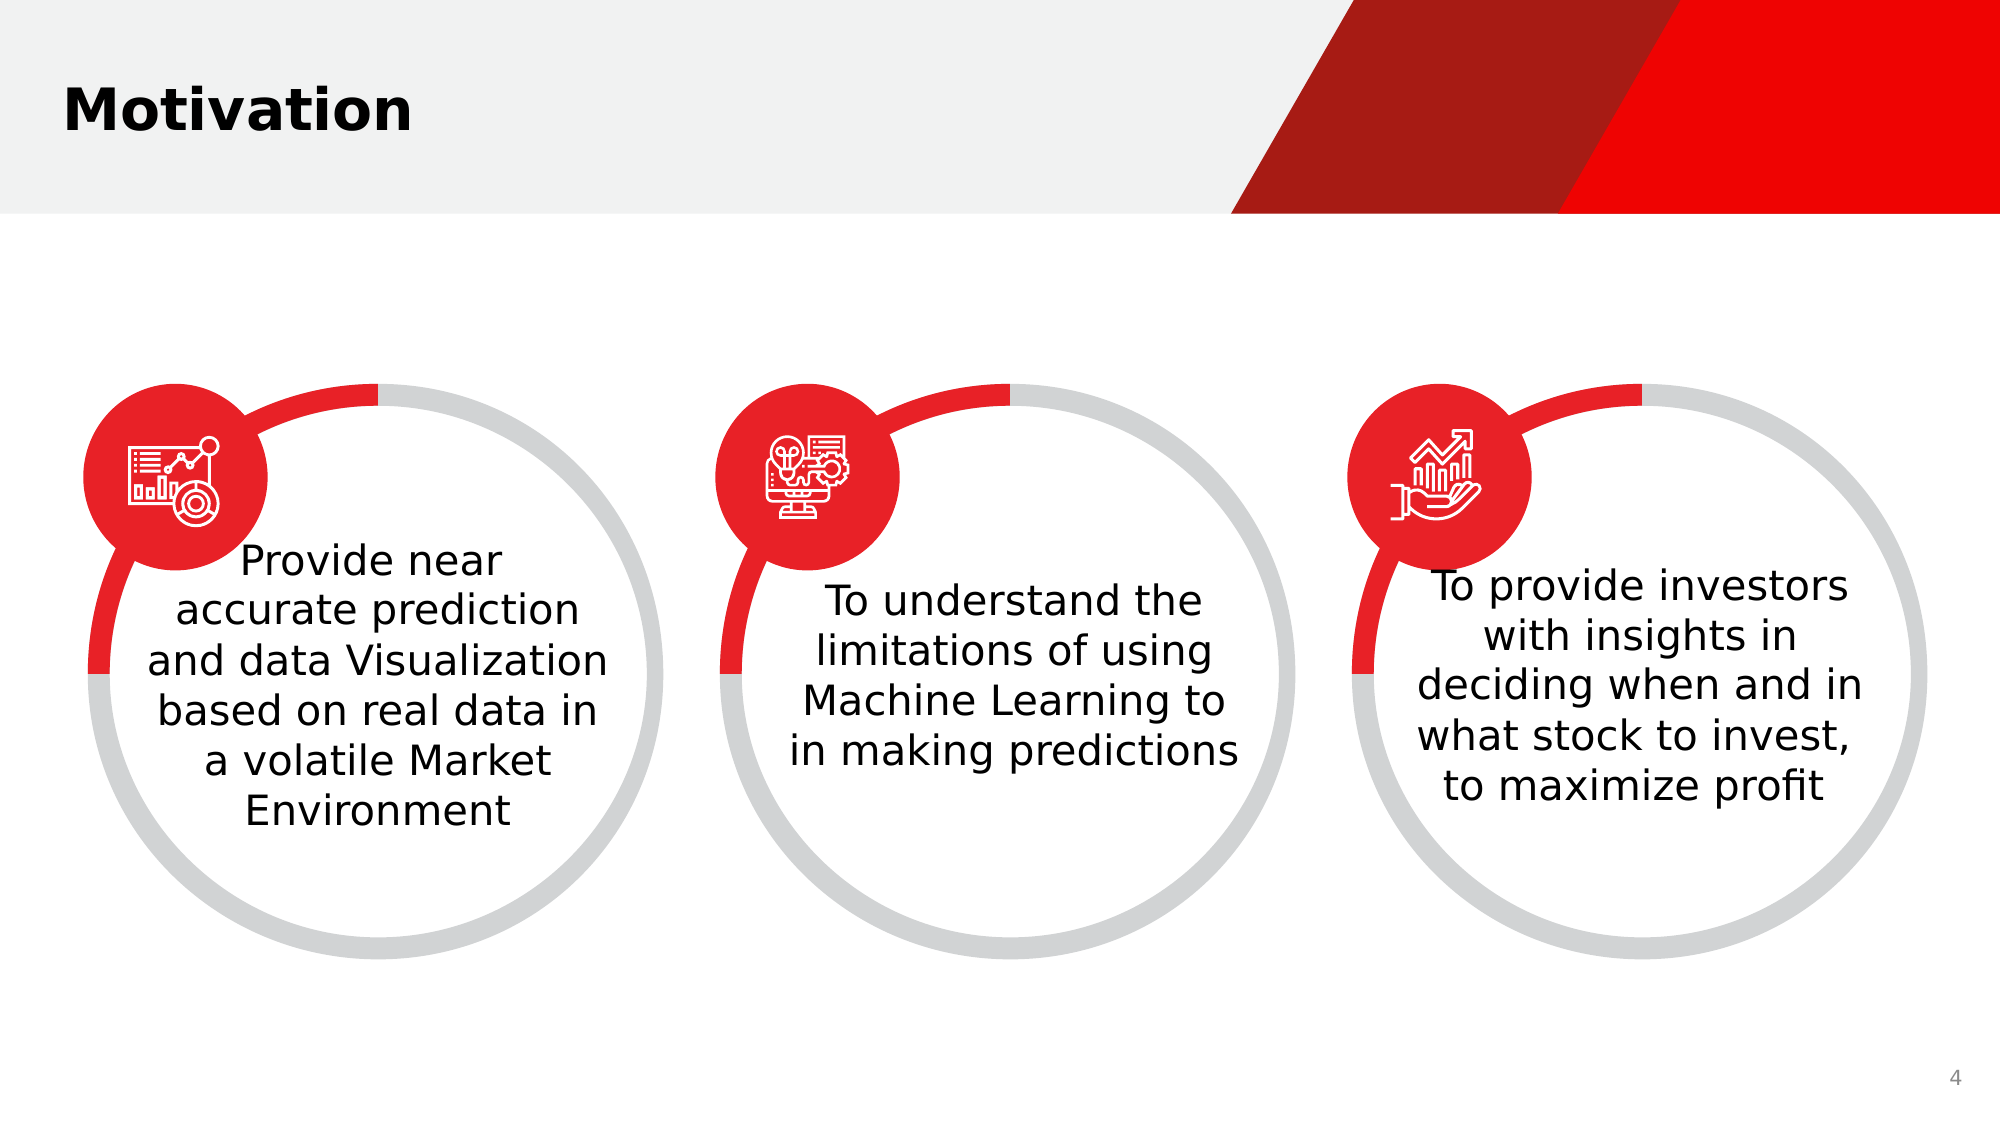

# Motivation

Provide near
accurate prediction and data Visualization based on real data in a volatile Market Environment
To provide investors with insights in deciding when and in what stock to invest,
to maximize profit
To understand the limitations of using Machine Learning to in making predictions
4